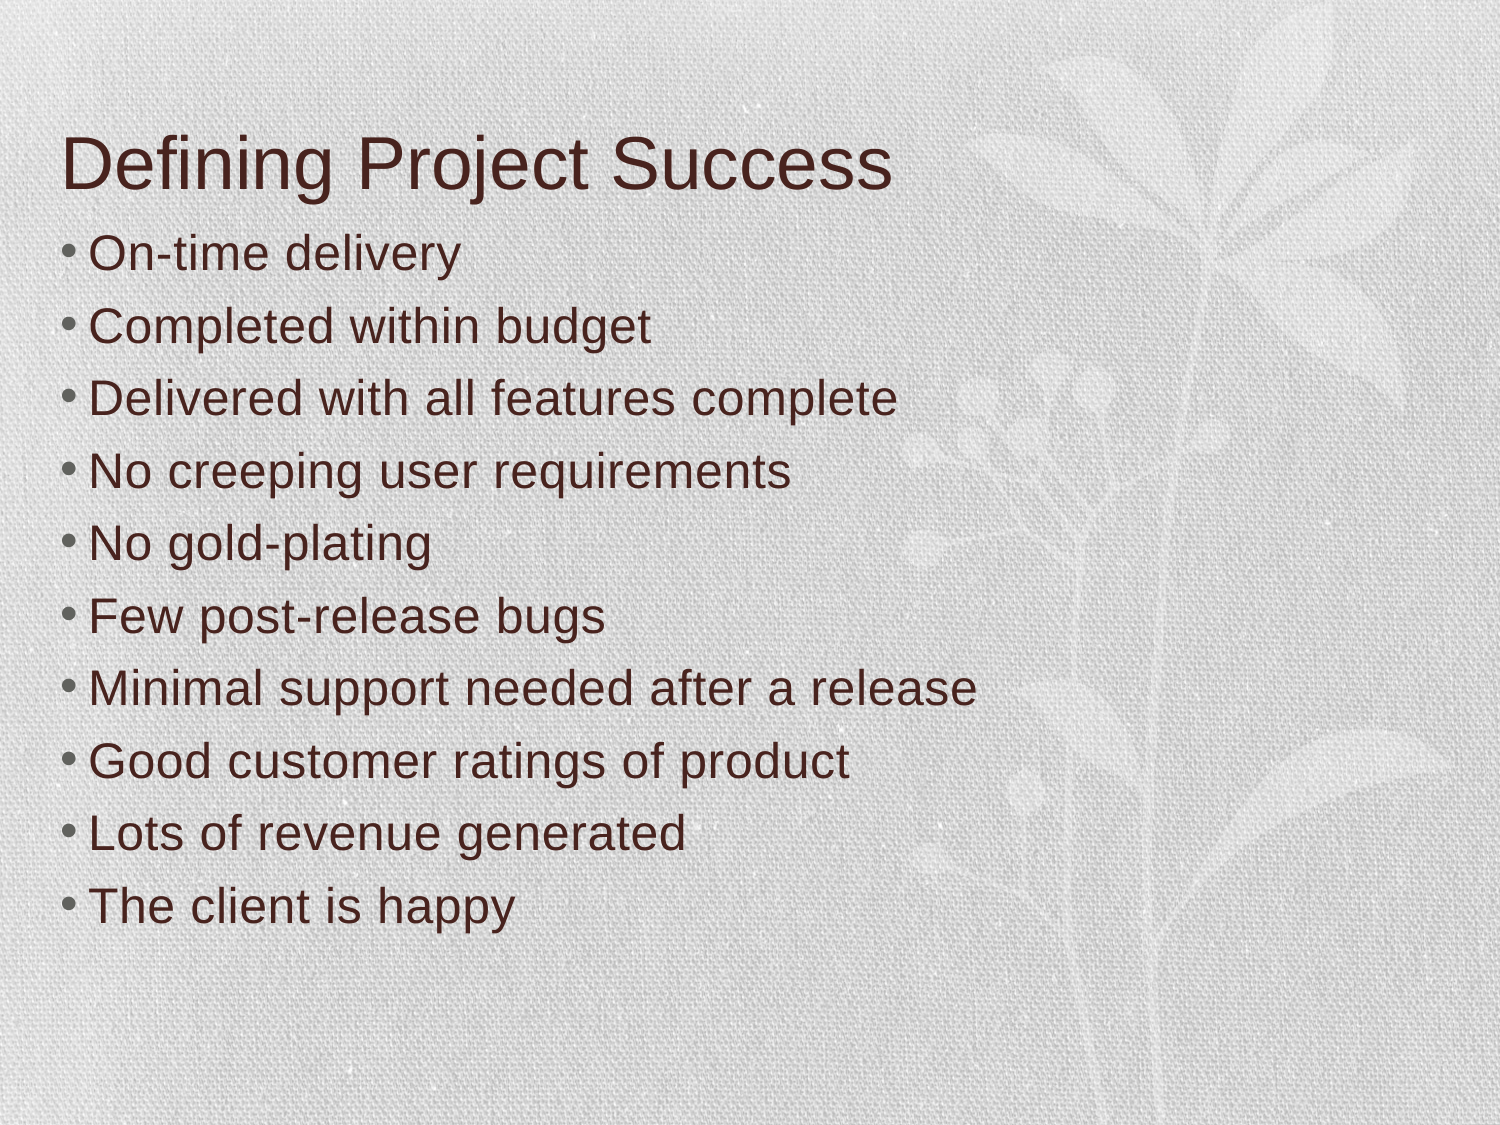

# Defining Project Success
On-time delivery
Completed within budget
Delivered with all features complete
No creeping user requirements
No gold-plating
Few post-release bugs
Minimal support needed after a release
Good customer ratings of product
Lots of revenue generated
The client is happy